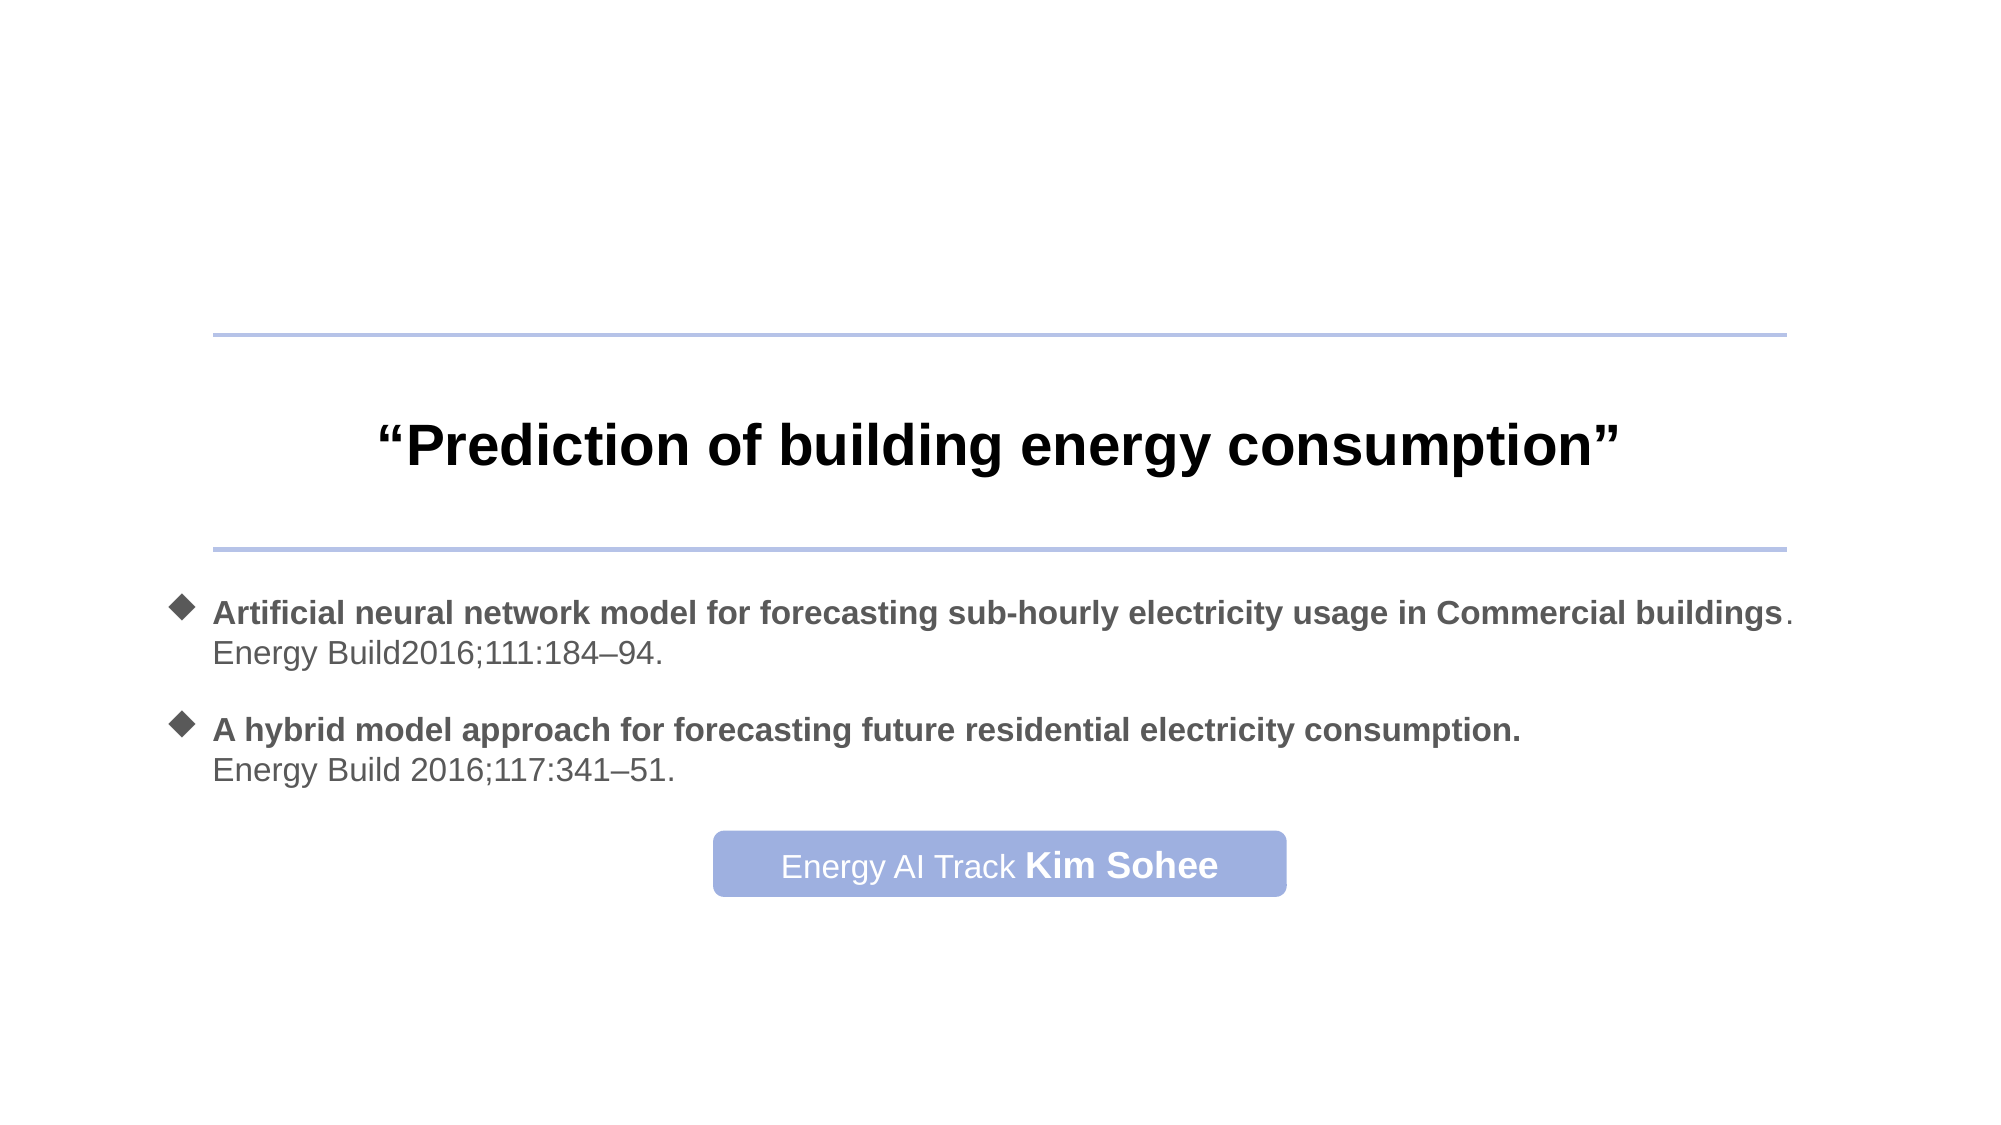

“Prediction of building energy consumption”
Artificial neural network model for forecasting sub-hourly electricity usage in Commercial buildings.
Energy Build2016;111:184–94.
A hybrid model approach for forecasting future residential electricity consumption.
Energy Build 2016;117:341–51.
Energy AI Track Kim Sohee